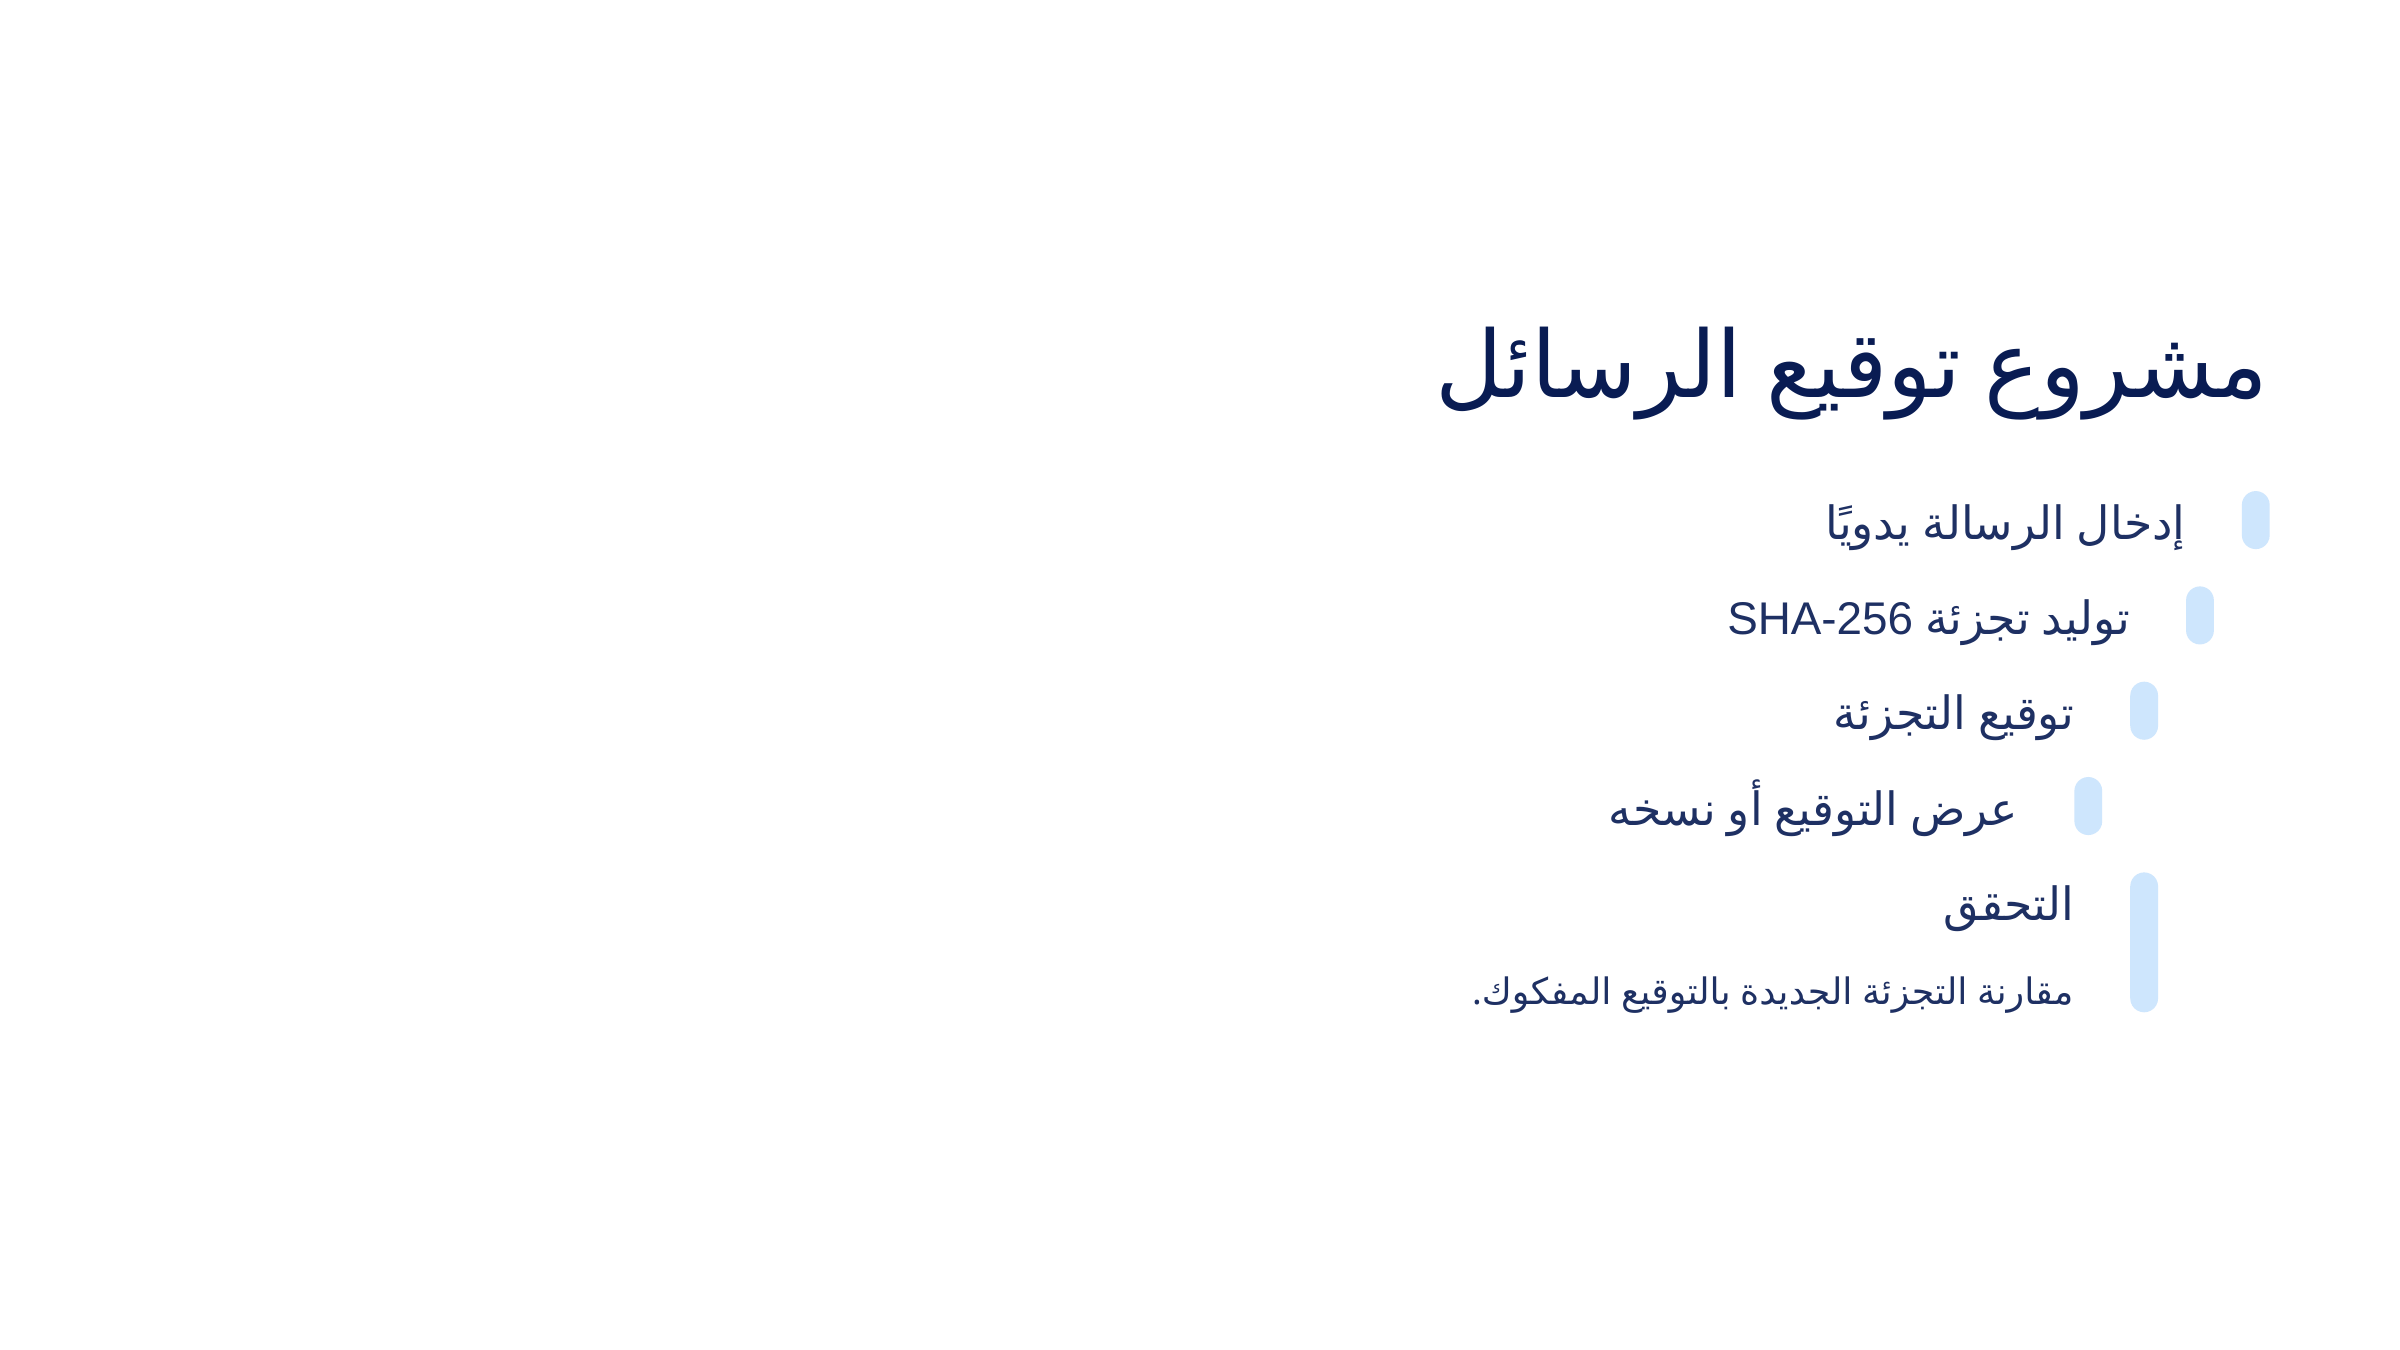

مشروع توقيع الرسائل
إدخال الرسالة يدويًا

توليد تجزئة SHA-256

توقيع التجزئة

عرض التوقيع أو نسخه

التحقق

مقارنة التجزئة الجديدة بالتوقيع المفكوك.